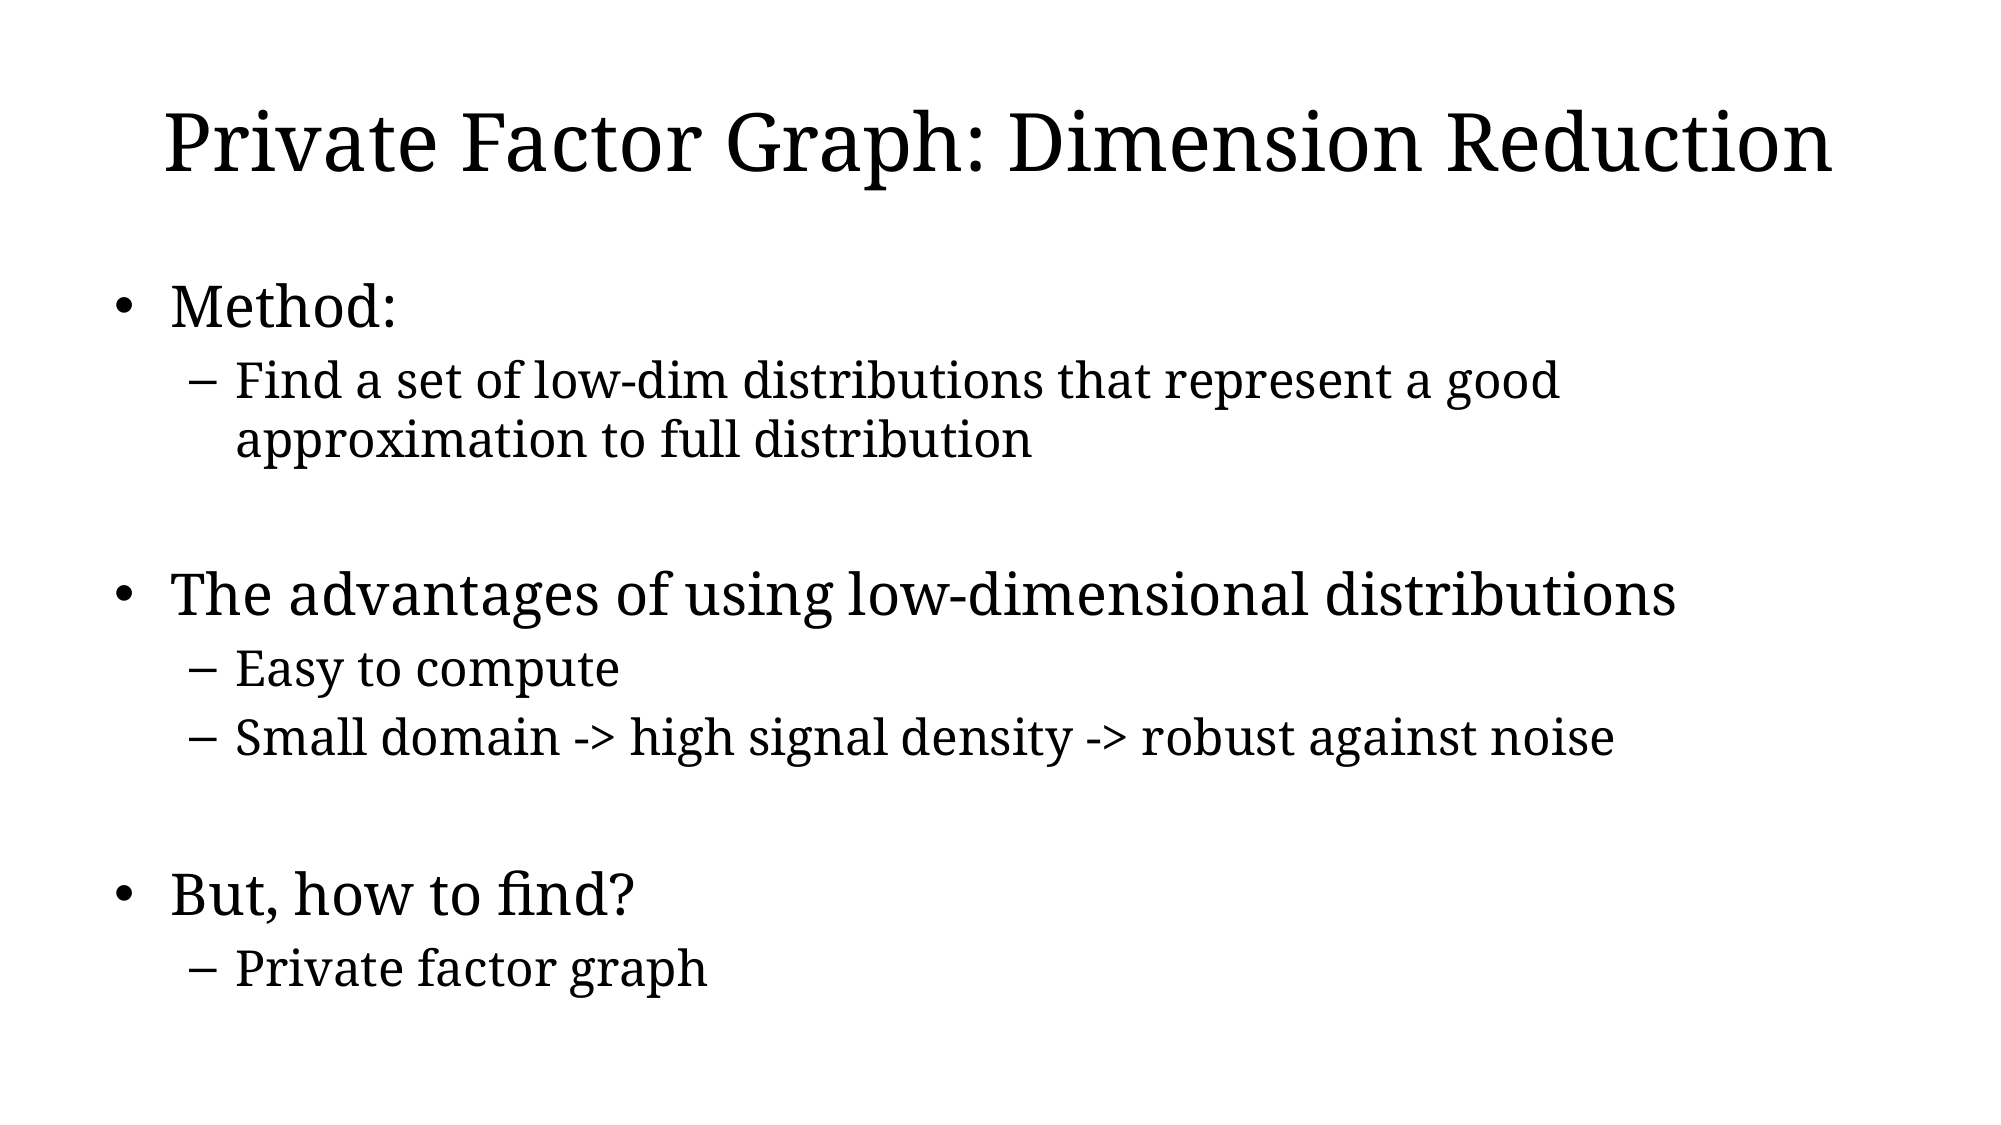

# Private Factor Graph: Dimension Reduction
Method:
Find a set of low-dim distributions that represent a good approximation to full distribution

The advantages of using low-dimensional distributions
Easy to compute
Small domain -> high signal density -> robust against noise

But, how to find?
Private factor graph